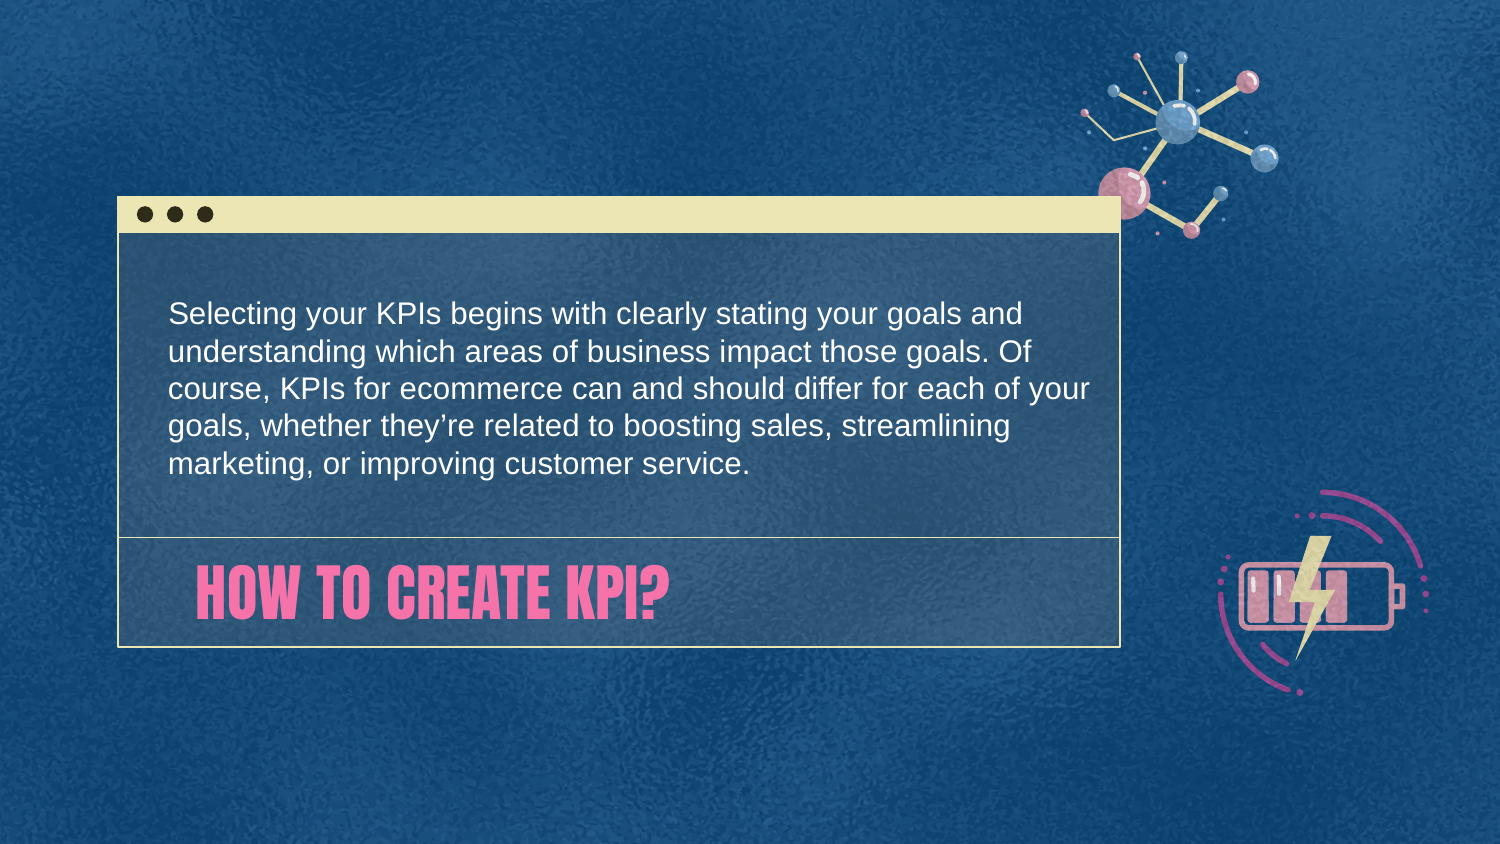

Selecting your KPIs begins with clearly stating your goals and understanding which areas of business impact those goals. Of course, KPIs for ecommerce can and should differ for each of your goals, whether they’re related to boosting sales, streamlining marketing, or improving customer service.

# HOW TO CREATE KPI?